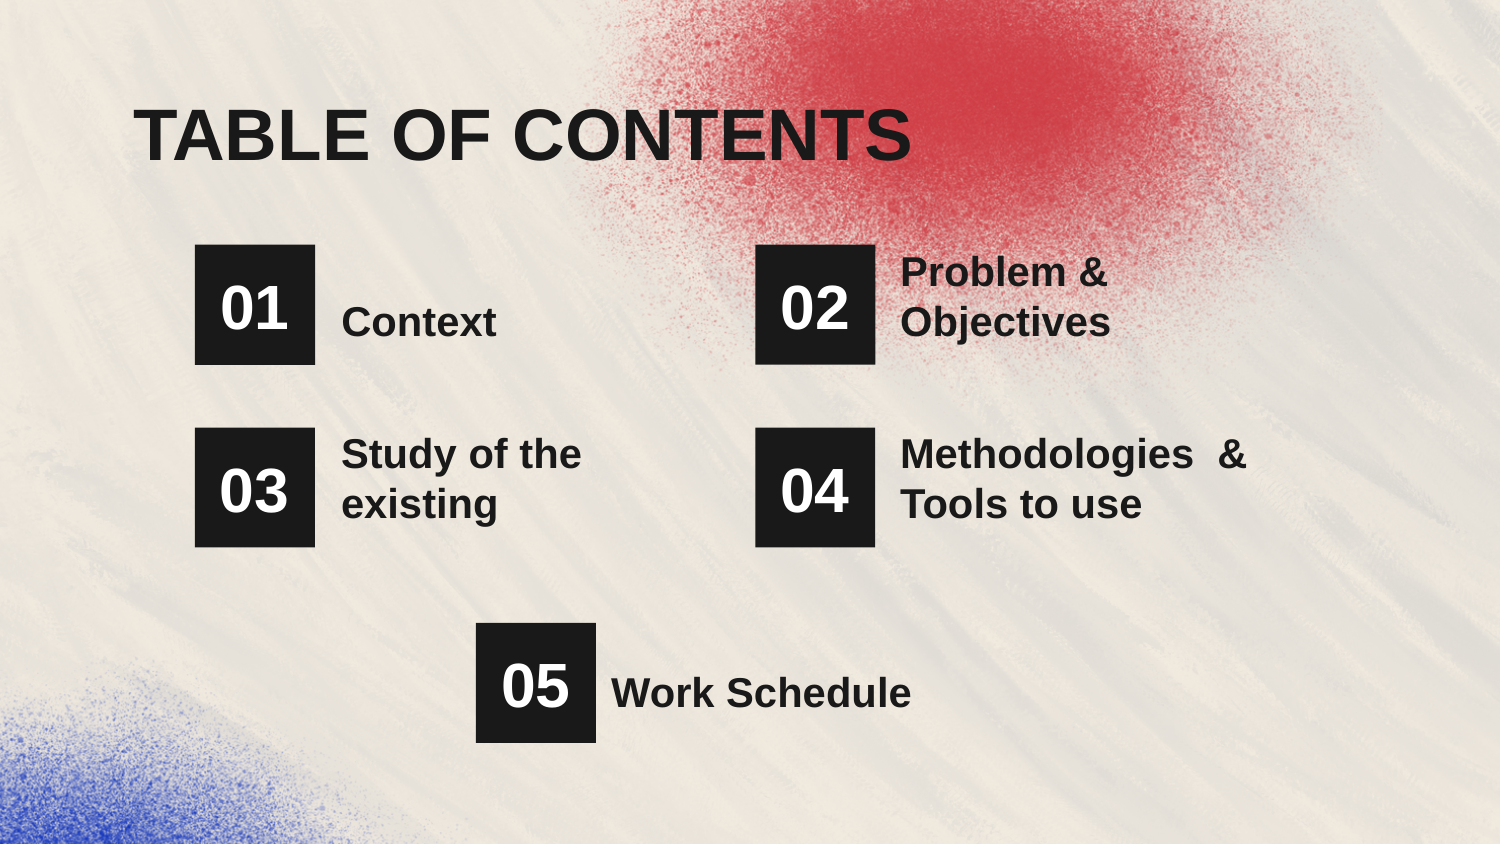

# TABLE OF CONTENTS
Context
Problem & Objectives
01
02
Methodologies  &
Tools to use
Study of the existing
03
04
Work Schedule
05